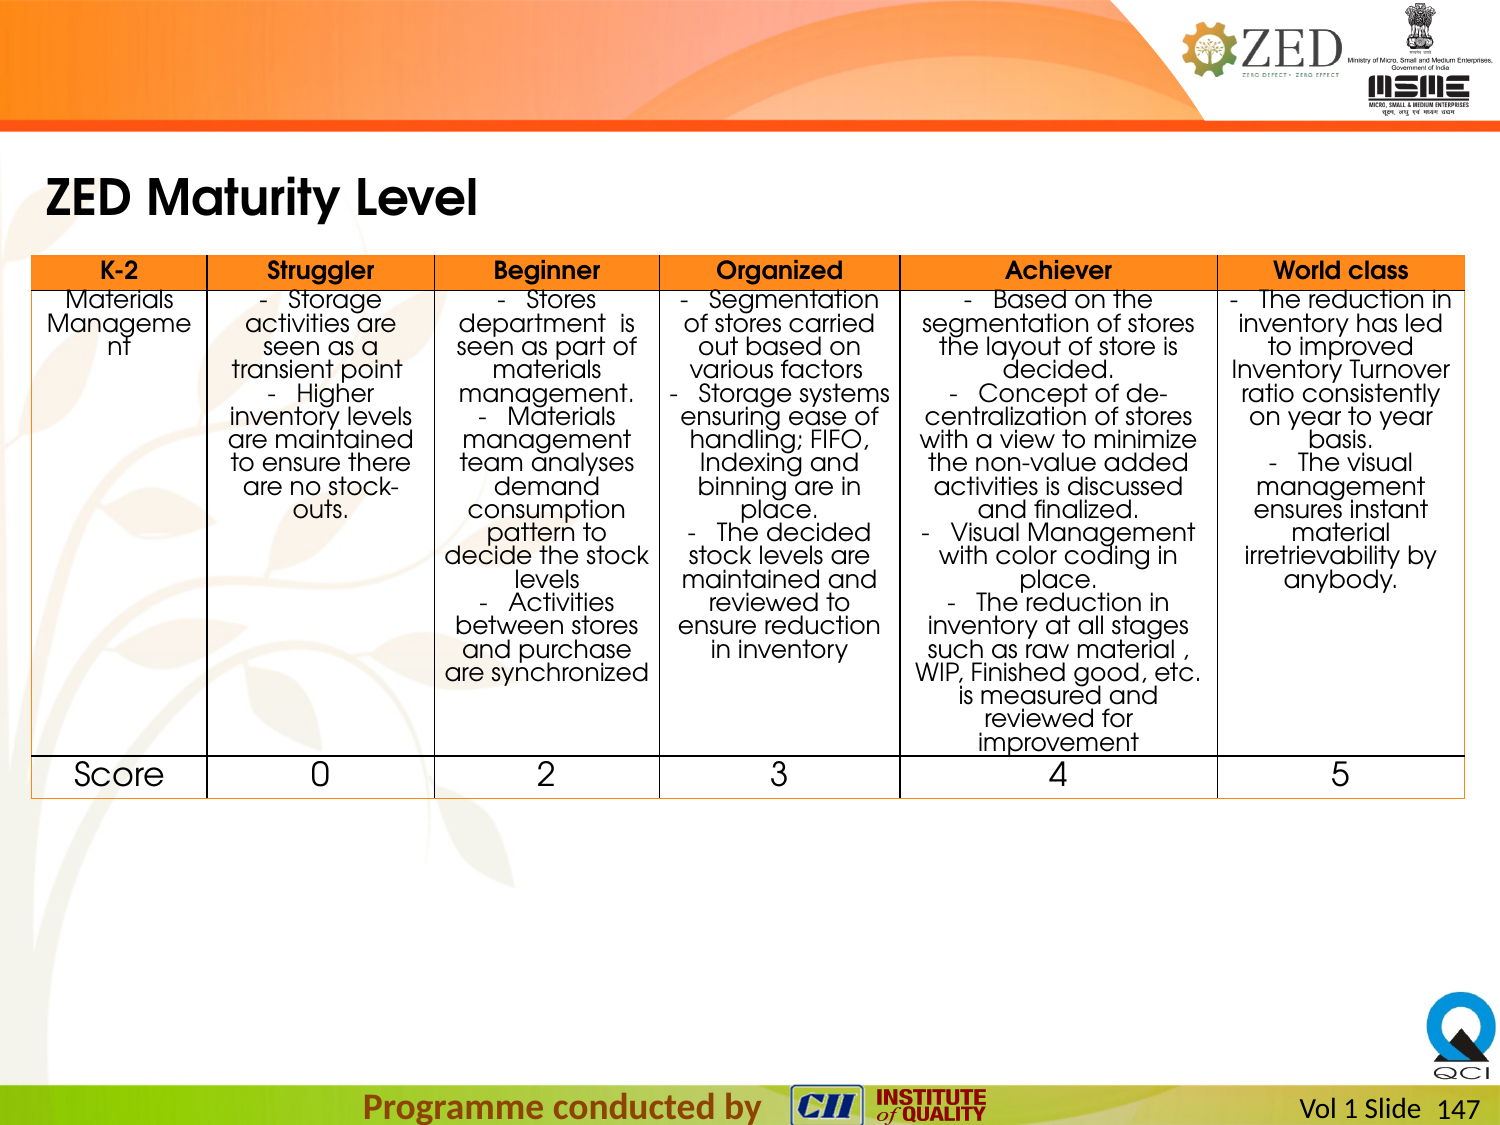

ZED Maturity Level
| K-2 | Struggler | Beginner | Organized | Achiever | World class |
| --- | --- | --- | --- | --- | --- |
| Materials Management | -   Storage activities are seen as a transient point -   Higher inventory levels are maintained to ensure there are no stock-outs. | -   Stores department is seen as part of materials management. -   Materials management team analyses demand consumption pattern to decide the stock levels -   Activities between stores and purchase are synchronized | -   Segmentation of stores carried out based on various factors -   Storage systems ensuring ease of handling; FIFO, Indexing and binning are in place. -   The decided stock levels are maintained and reviewed to ensure reduction in inventory | -   Based on the segmentation of stores the layout of store is decided. -   Concept of de-centralization of stores with a view to minimize the non-value added activities is discussed and finalized. -   Visual Management with color coding in place. -   The reduction in inventory at all stages such as raw material , WIP, Finished good, etc. is measured and reviewed for improvement | -   The reduction in inventory has led to improved Inventory Turnover ratio consistently on year to year basis. -   The visual management ensures instant material irretrievability by anybody. |
| Score | 0 | 2 | 3 | 4 | 5 |